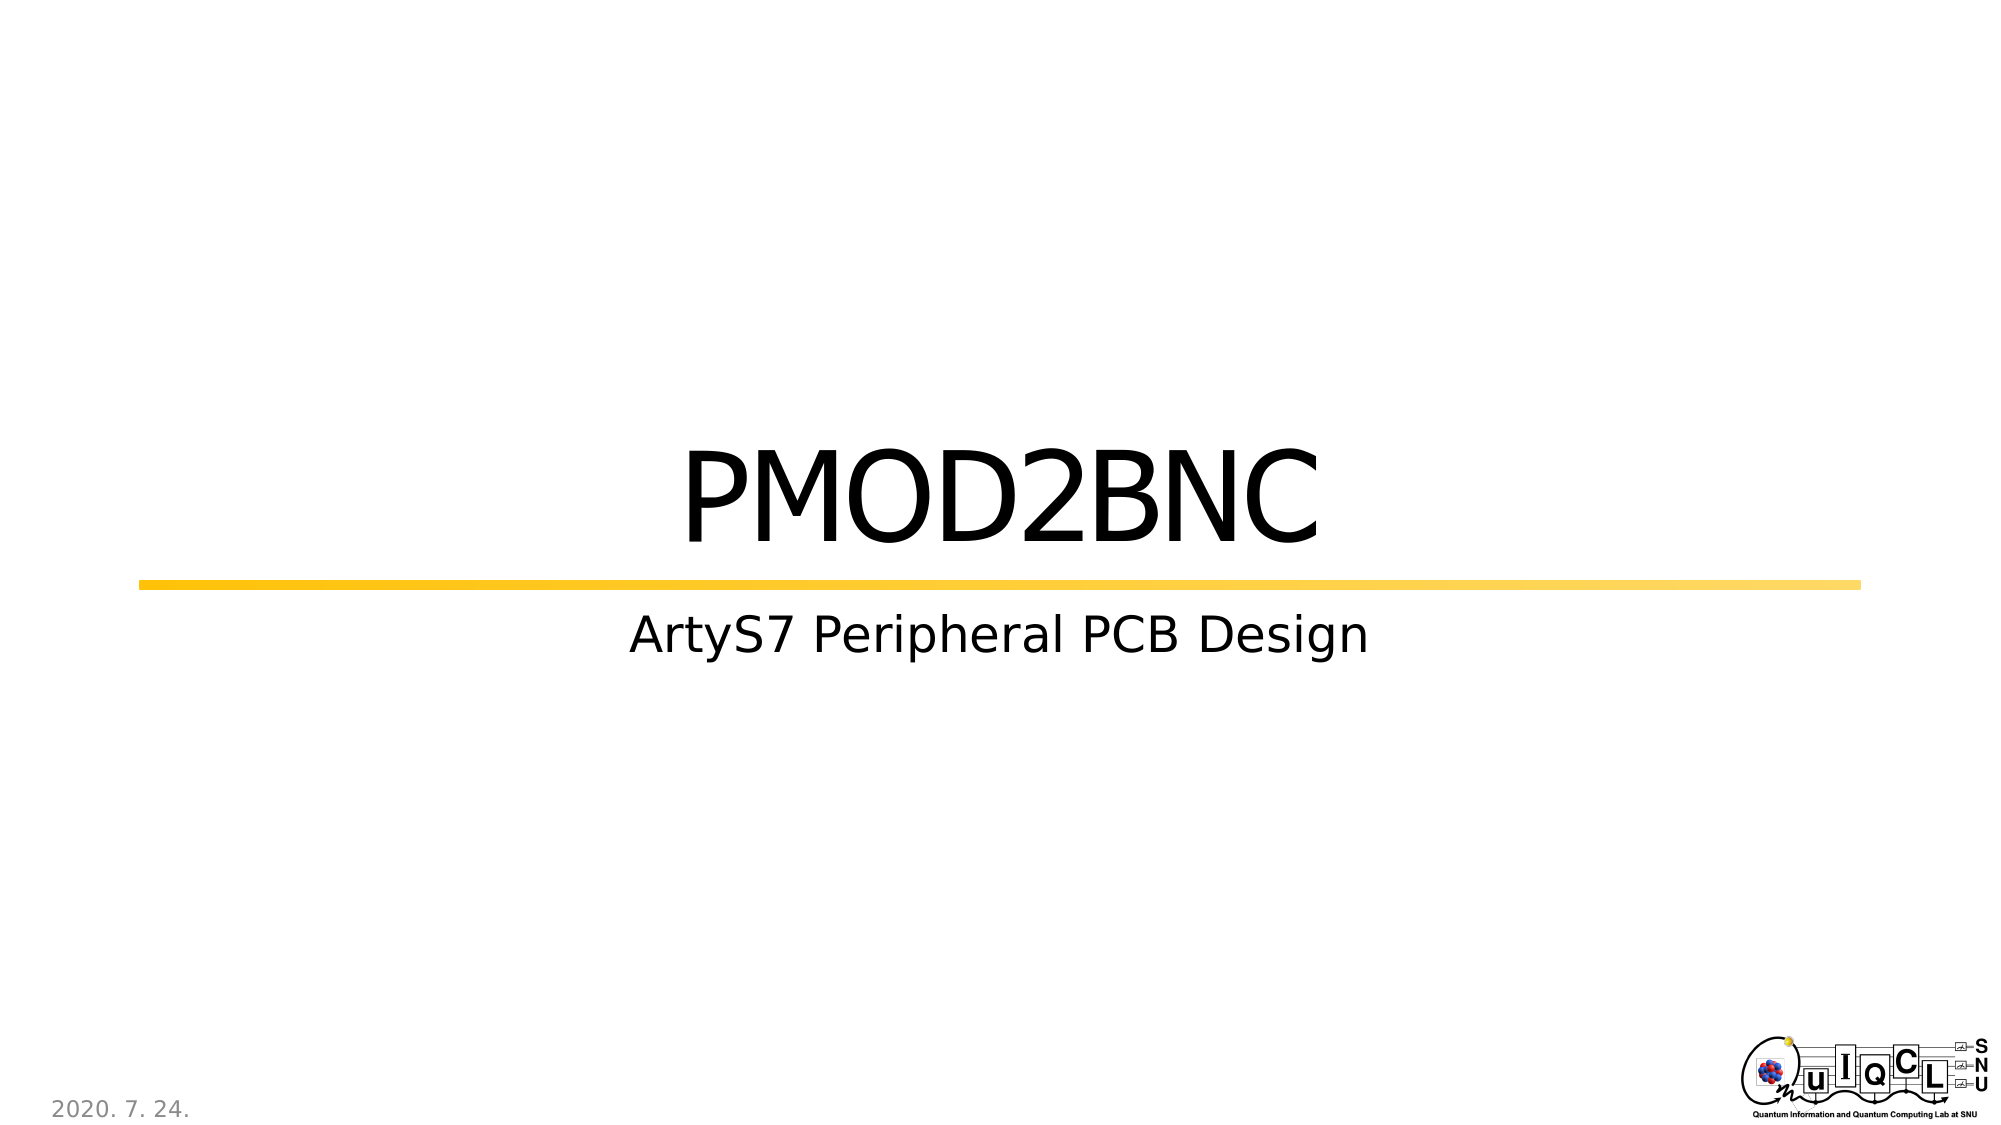

# PMOD2BNC
ArtyS7 Peripheral PCB Design
2020. 7. 24.